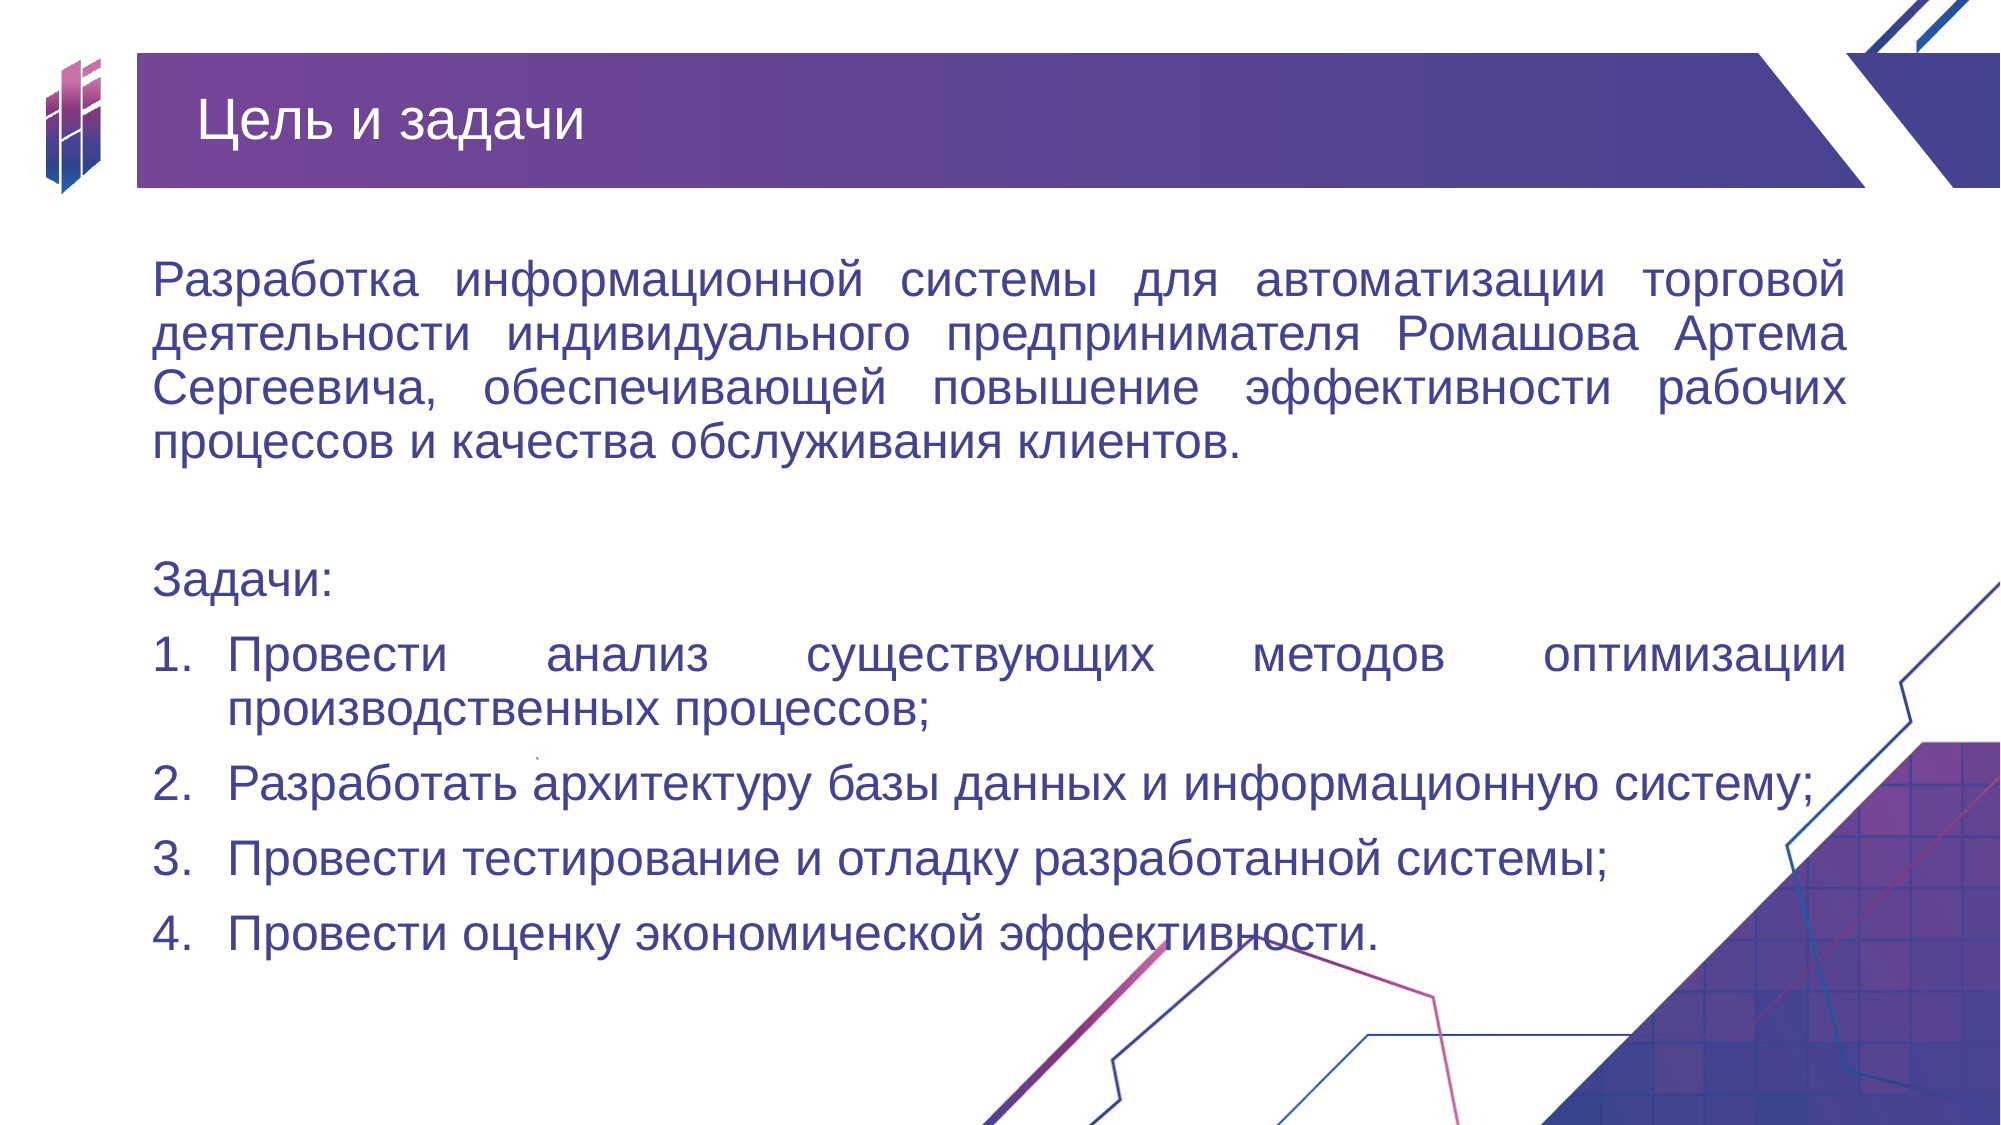

# Цель и задачи
Разработка информационной системы для автоматизации торговой деятельности индивидуального предпринимателя Ромашова Артема Сергеевича, обеспечивающей повышение эффективности рабочих процессов и качества обслуживания клиентов.
Задачи:
Провести анализ существующих методов оптимизации производственных процессов;
Разработать архитектуру базы данных и информационную систему;
Провести тестирование и отладку разработанной системы;
Провести оценку экономической эффективности.